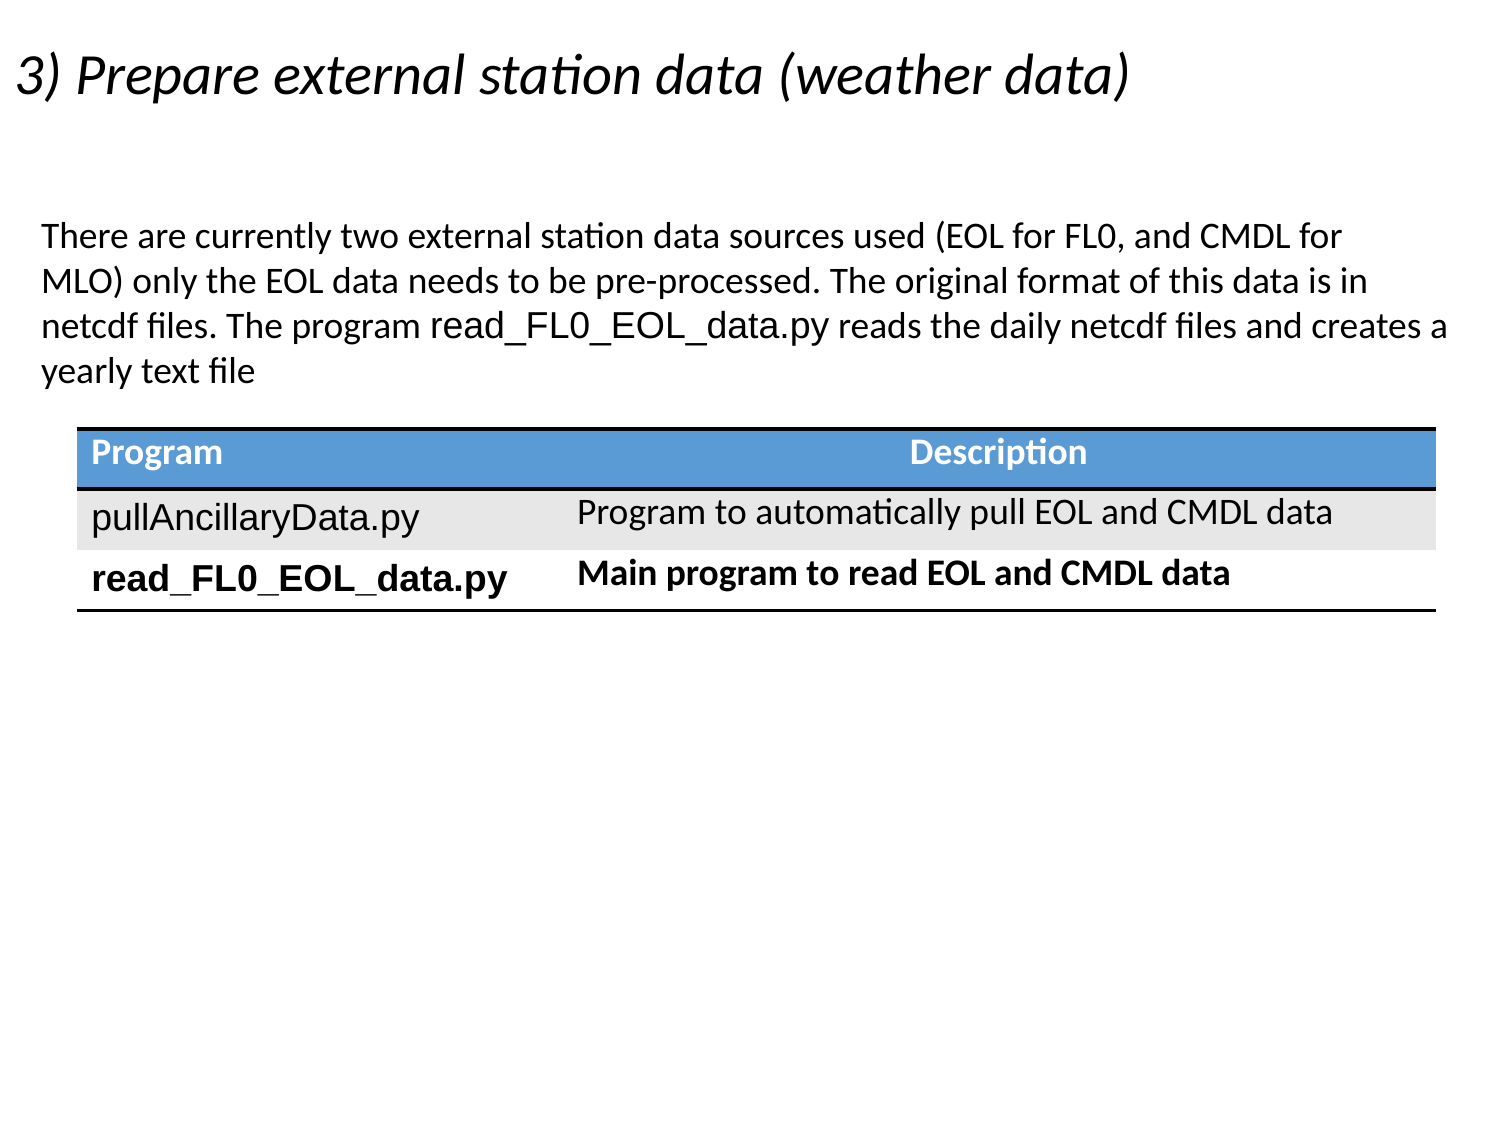

3) Prepare external station data (weather data)

There are currently two external station data sources used (EOL for FL0, and CMDL for
MLO) only the EOL data needs to be pre-processed. The original format of this data is in
netcdf files. The program read_FL0_EOL_data.py reads the daily netcdf files and creates a yearly text file
| Program | Description |
| --- | --- |
| pullAncillaryData.py | Program to automatically pull EOL and CMDL data |
| read\_FL0\_EOL\_data.py | Main program to read EOL and CMDL data |